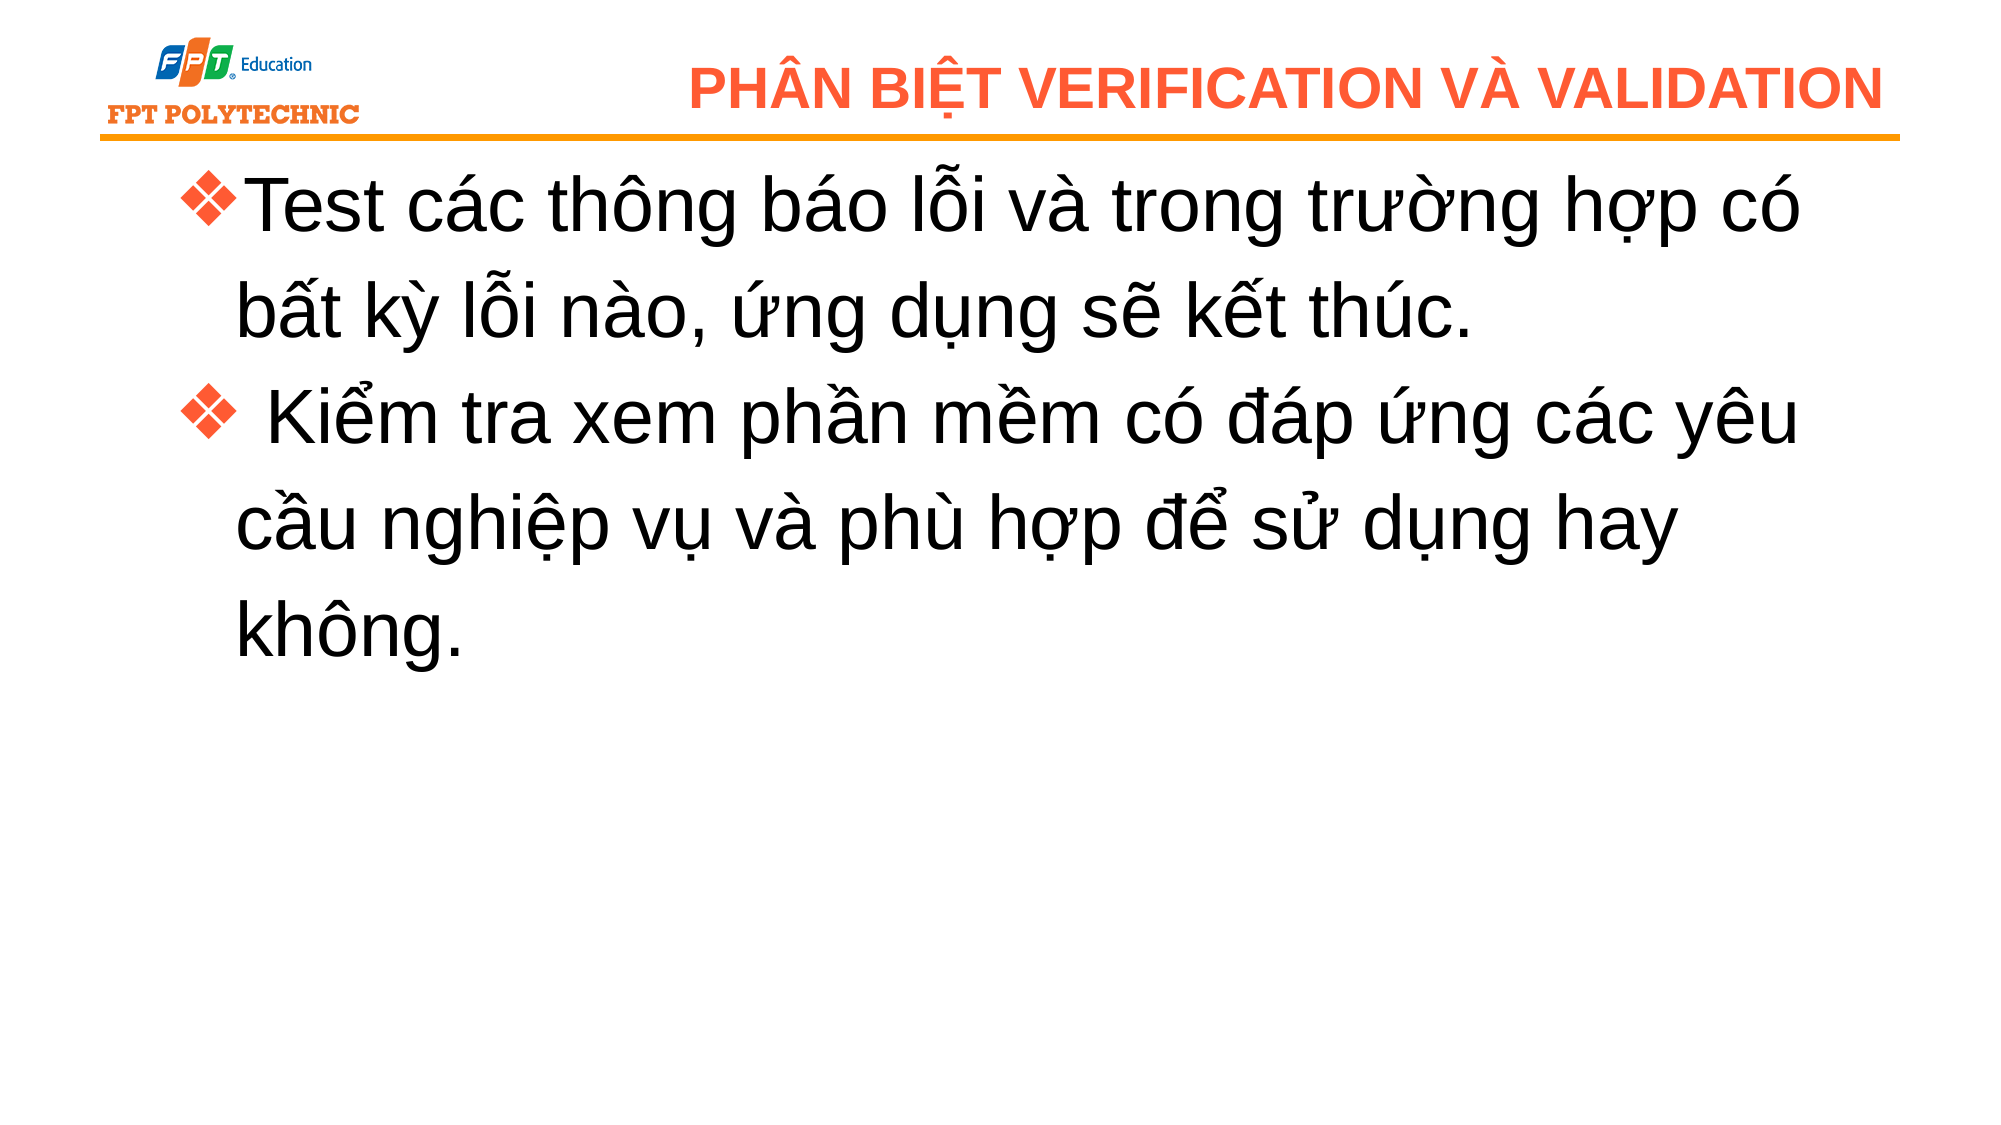

# Phân biệt verification và validation
Test các thông báo lỗi và trong trường hợp có bất kỳ lỗi nào, ứng dụng sẽ kết thúc.
 Kiểm tra xem phần mềm có đáp ứng các yêu cầu nghiệp vụ và phù hợp để sử dụng hay không.